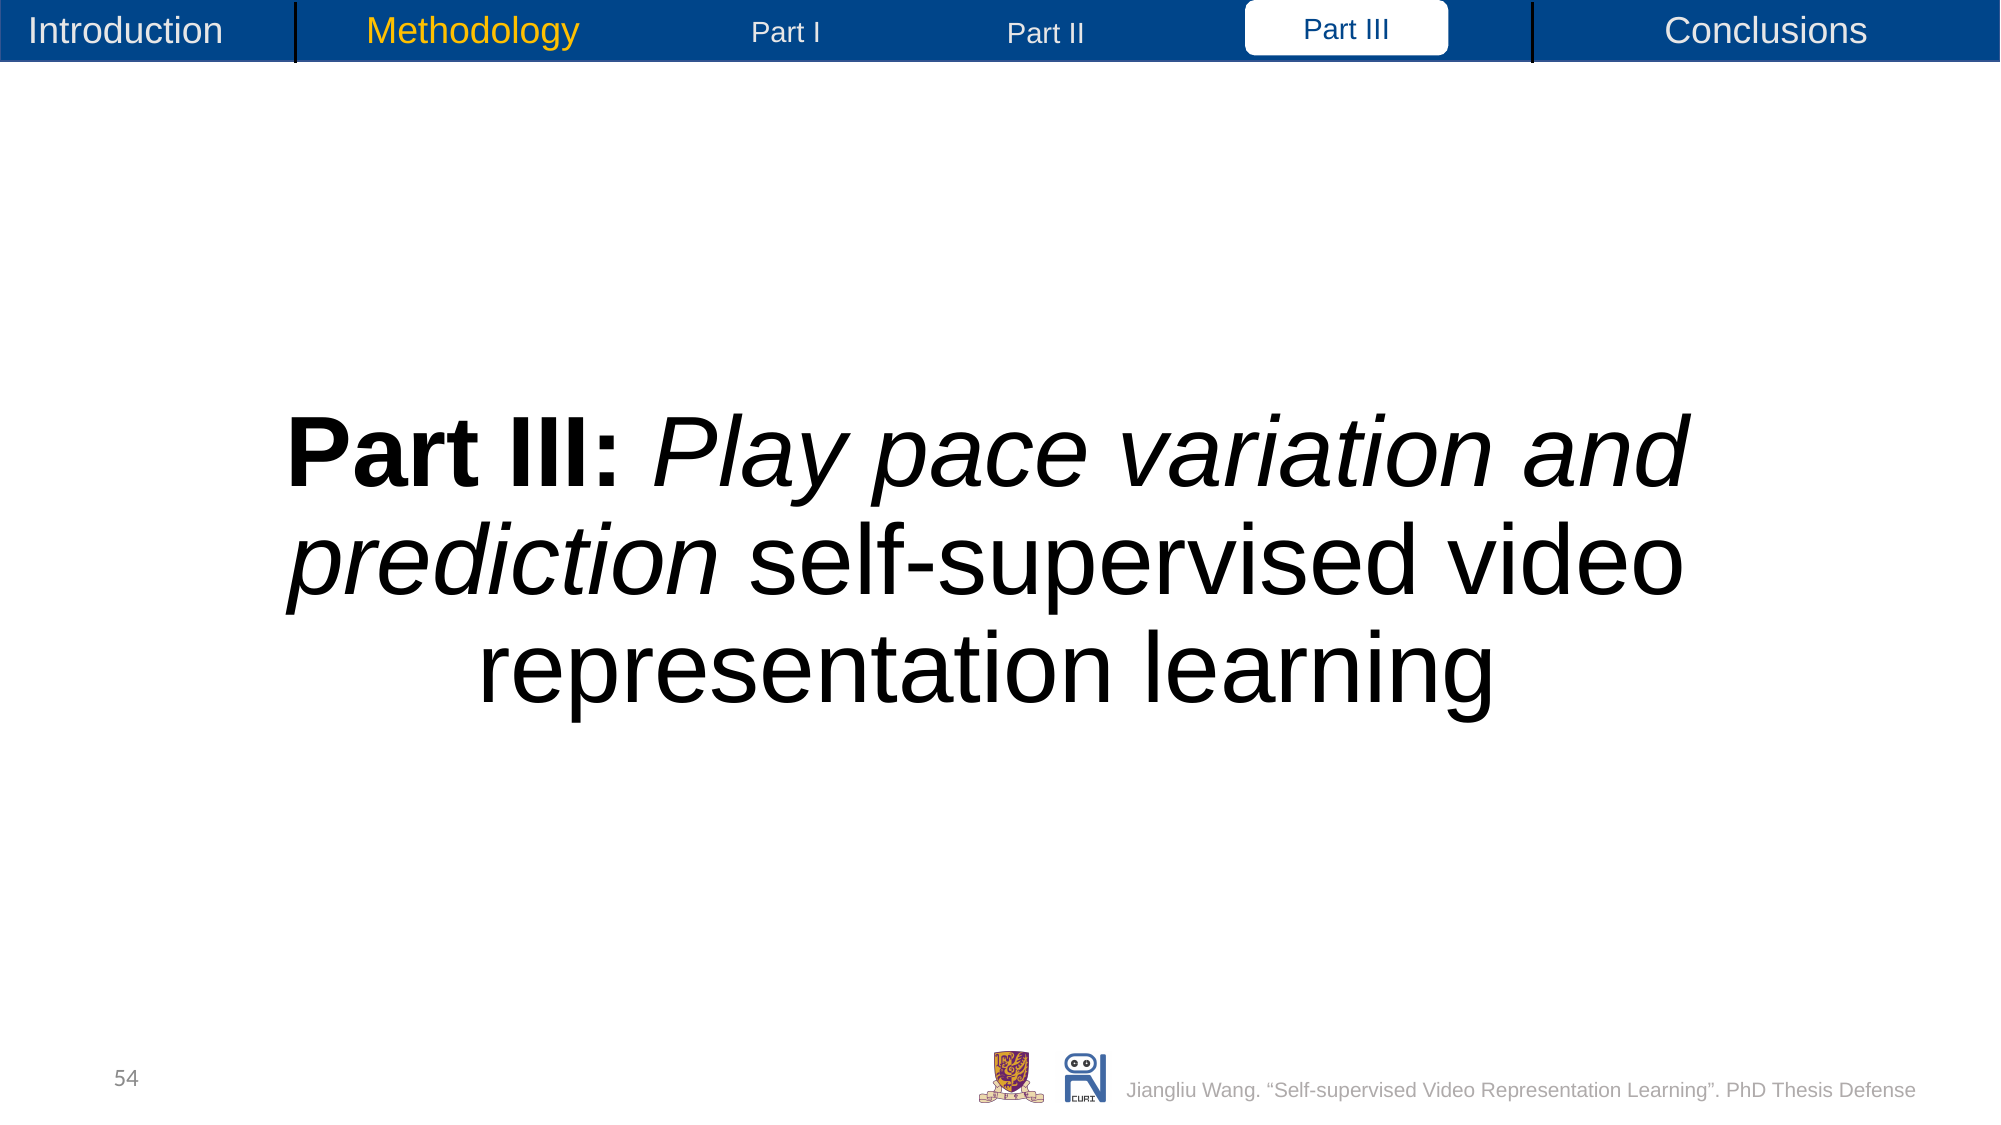

Introduction
Methodology
Conclusions

Part III
Part I
Part II
# Part III: Play pace variation and prediction self-supervised video representation learning
54